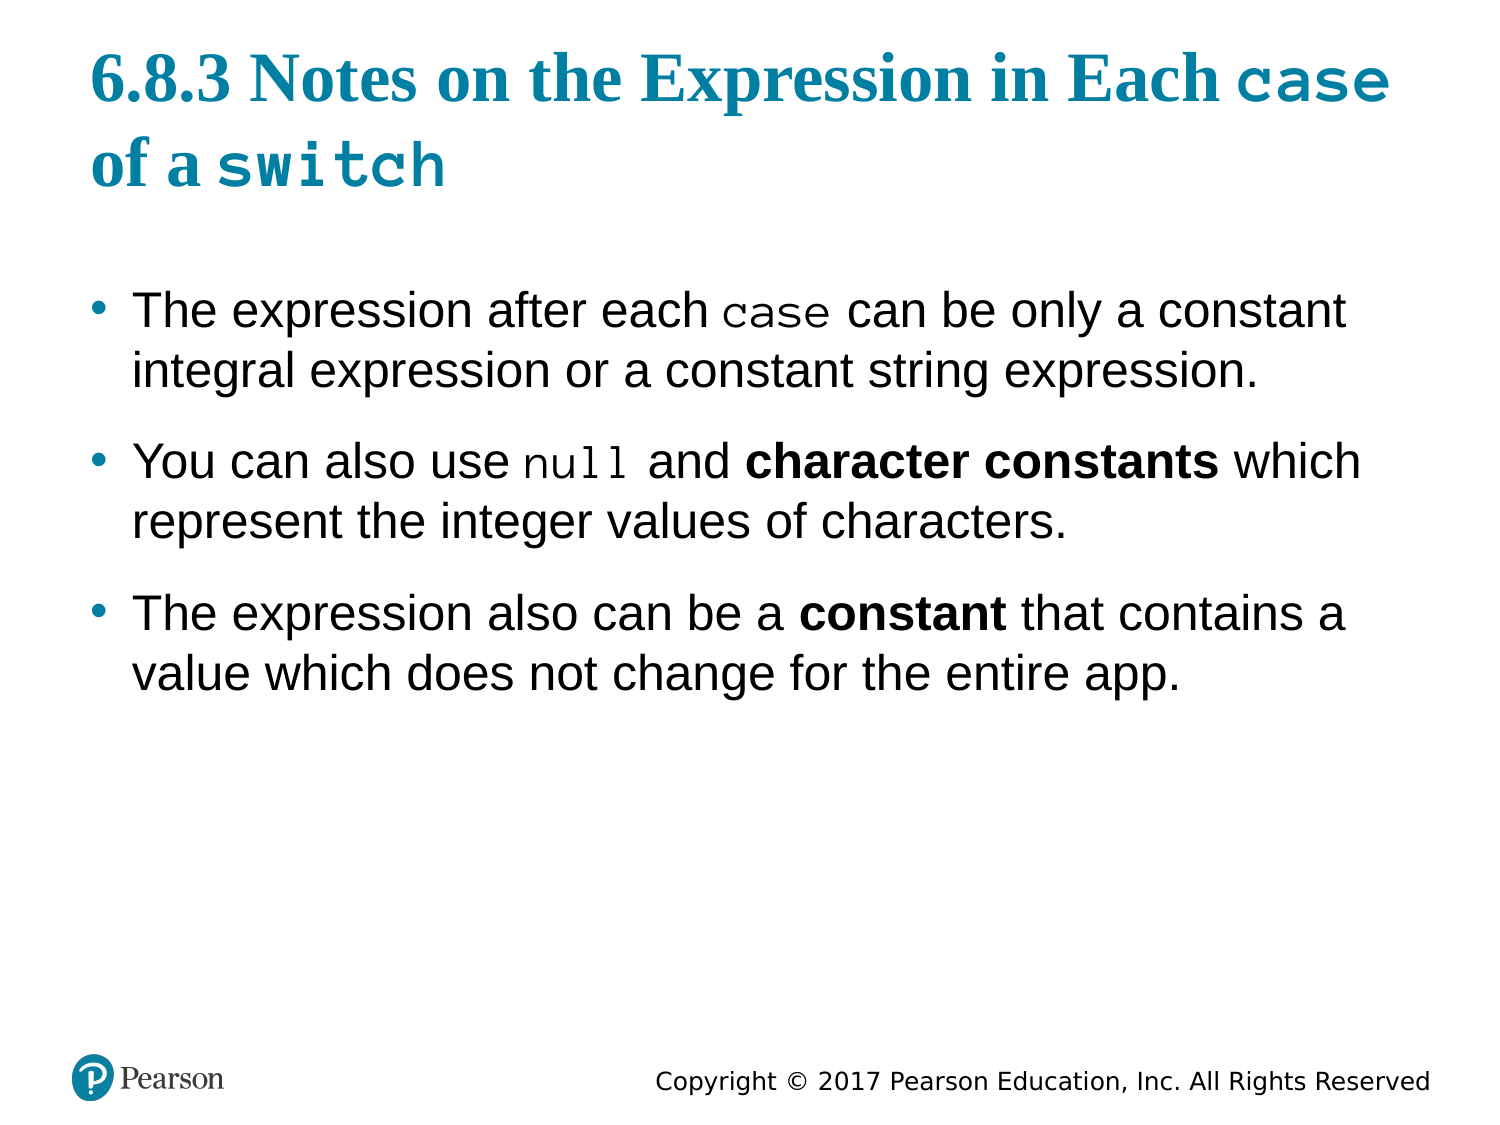

# 6.8.3 Notes on the Expression in Each case of a switch
The expression after each case can be only a constant integral expression or a constant string expression.
You can also use null and character constants which represent the integer values of characters.
The expression also can be a constant that contains a value which does not change for the entire app.